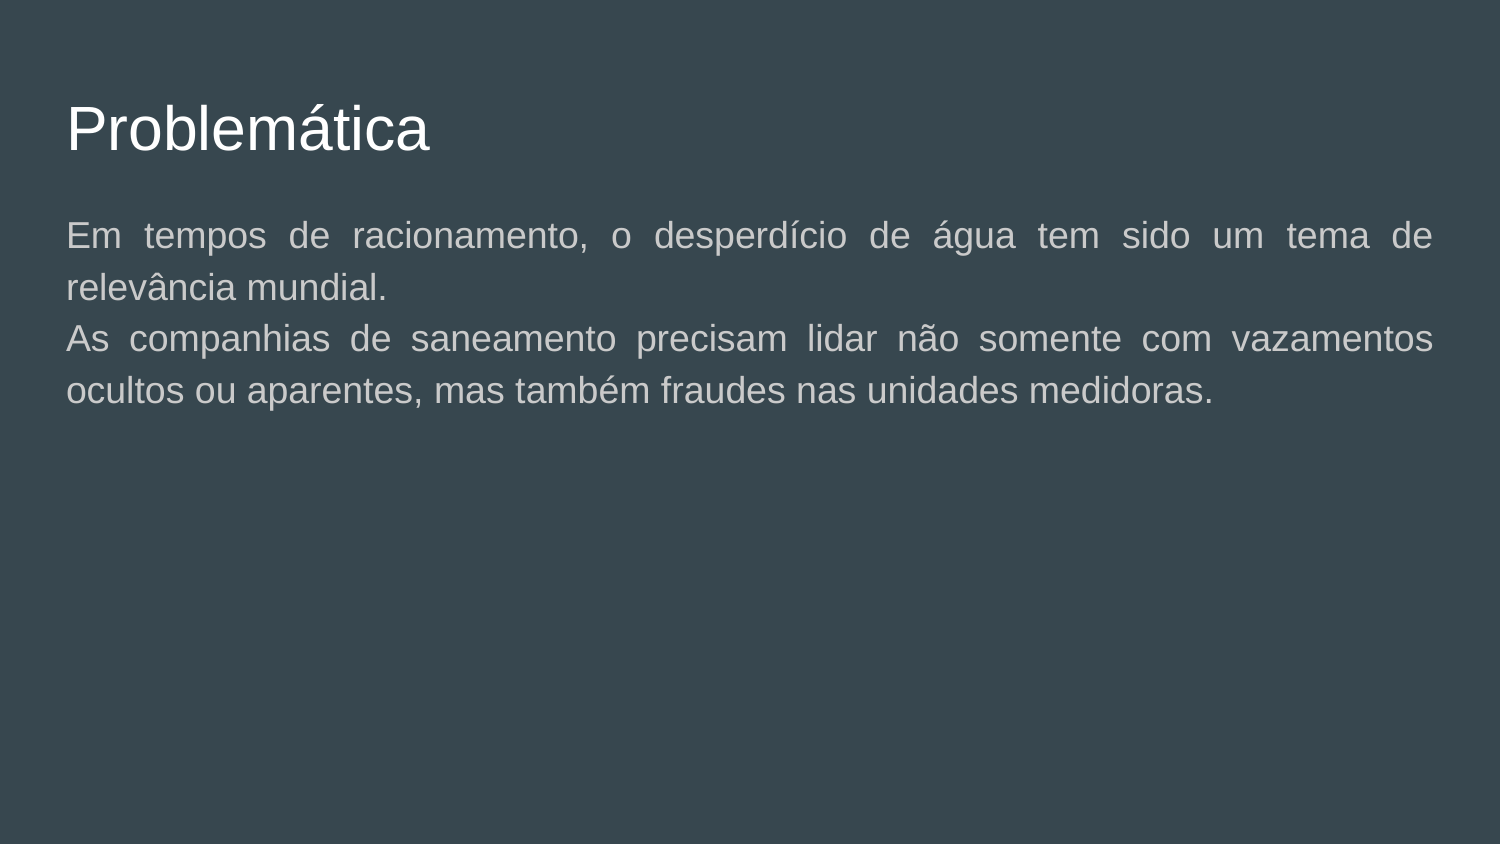

# Problemática
Em tempos de racionamento, o desperdício de água tem sido um tema de relevância mundial.
As companhias de saneamento precisam lidar não somente com vazamentos ocultos ou aparentes, mas também fraudes nas unidades medidoras.